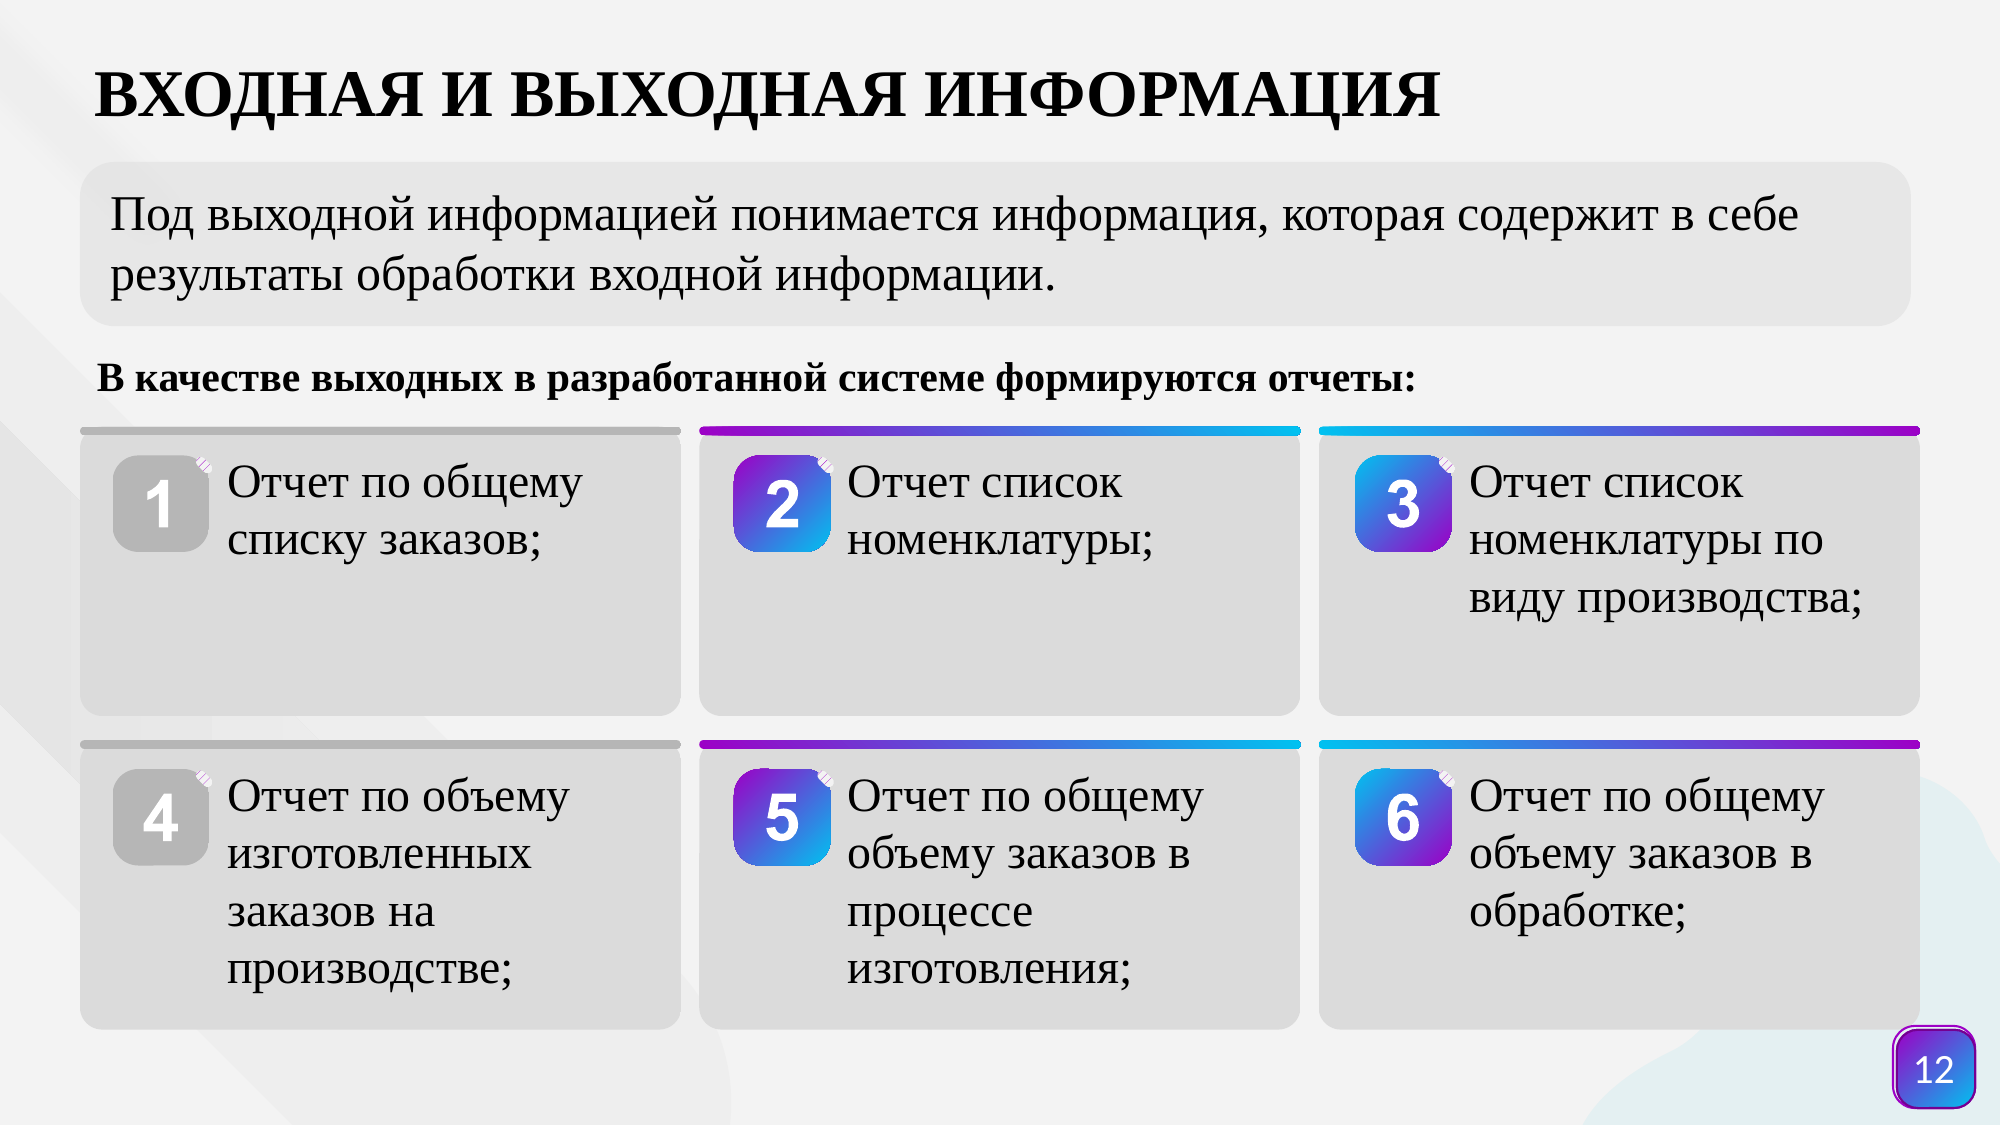

ВХОДНАЯ И ВЫХОДНАЯ ИНФОРМАЦИЯ

Под выходной информацией понимается информация, которая содержит в себе результаты обработки входной информации.

В качестве выходных в разработанной системе формируются отчеты:

Отчет по общему списку заказов;

Отчет список номенклатуры;

Отчет список номенклатуры по виду производства;

Отчет по объему изготовленных заказов на производстве;

Отчет по общему объему заказов в процессе изготовления;

Отчет по общему объему заказов в обработке;

12